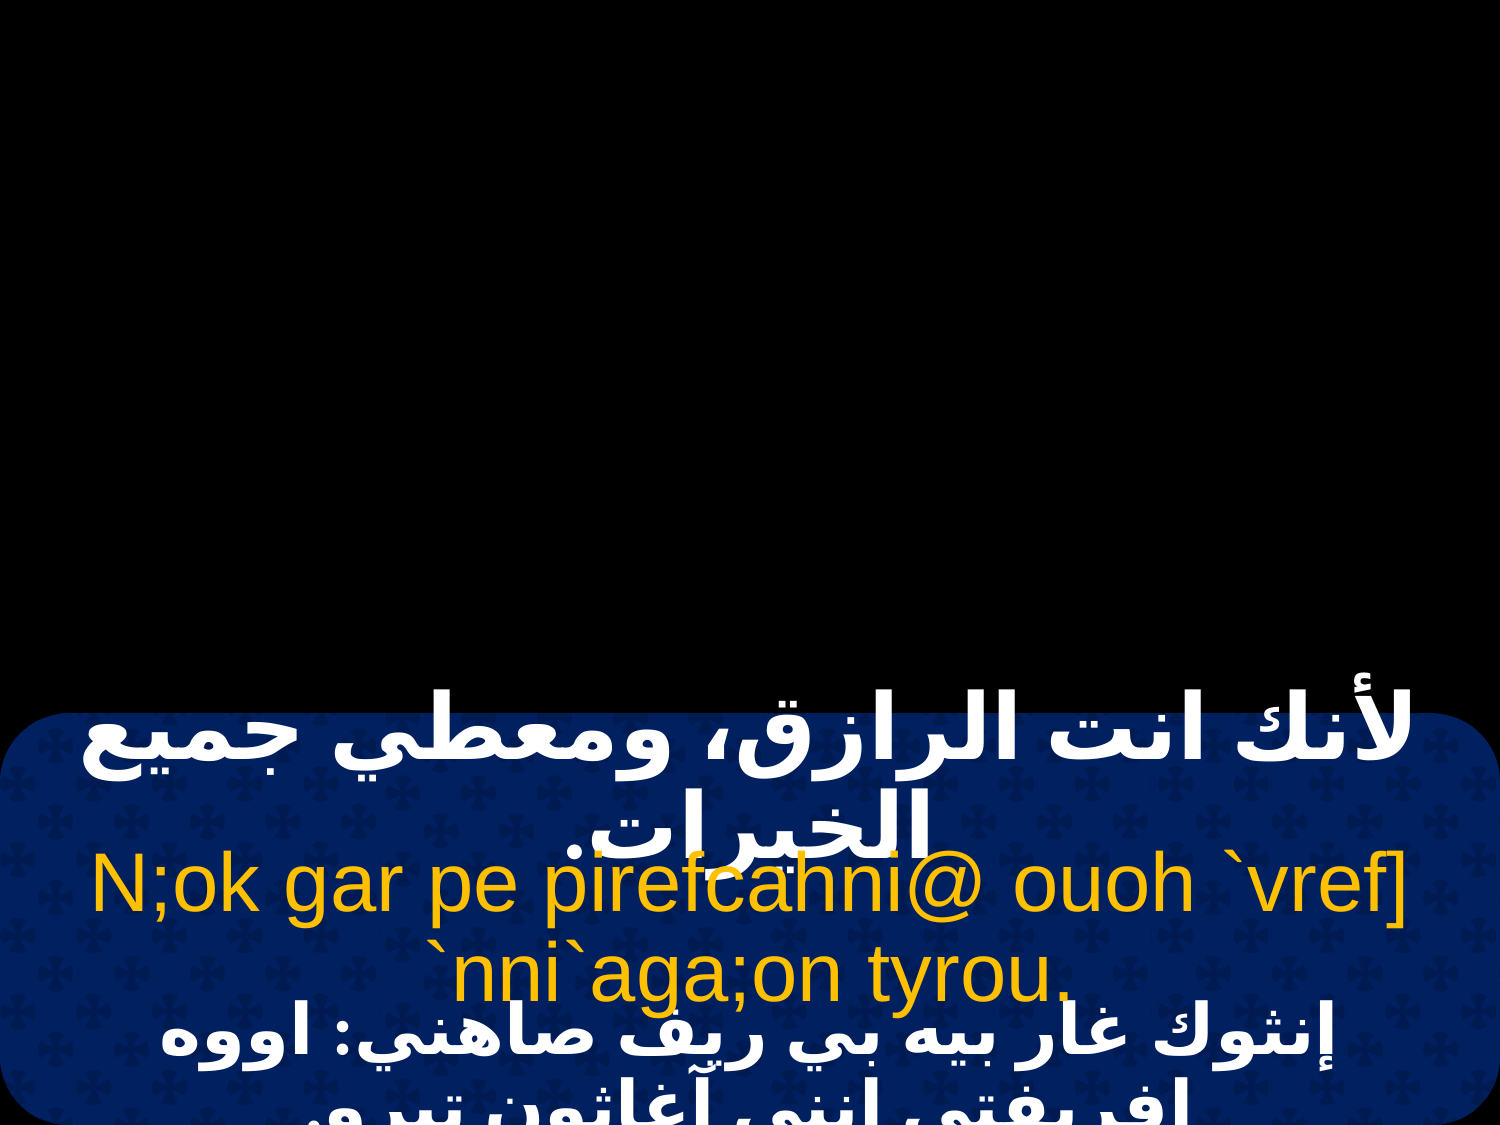

# لأنك انت الرازق، ومعطي جميع الخيرات.
N;ok gar pe pirefcahni@ ouoh `vref] `nni`aga;on tyrou.
إنثوك غار بيه بي ريف صاهني: اووه إفريفتي إنني آغاثون تيرو.